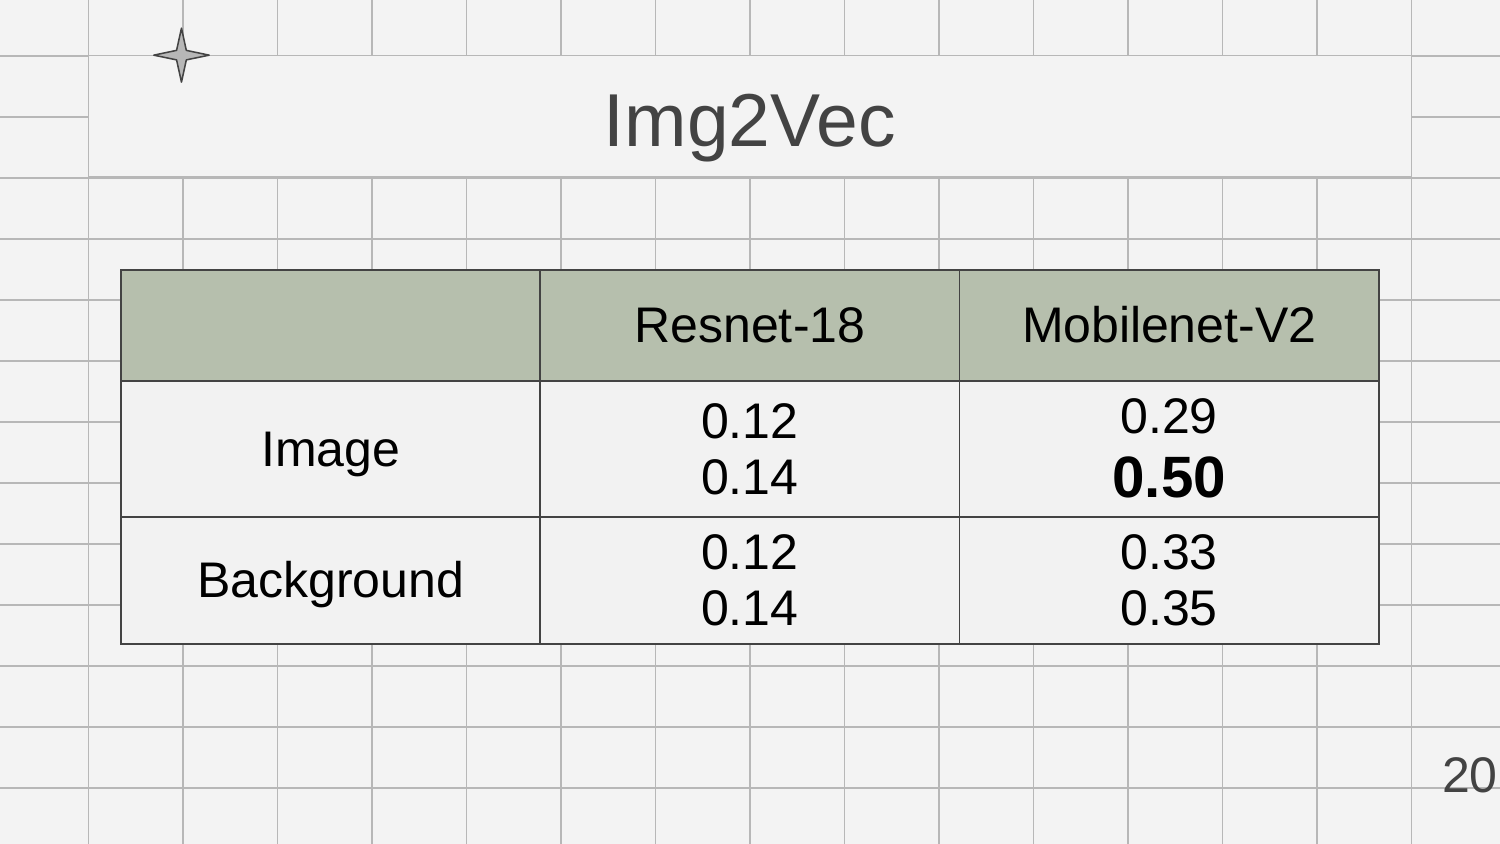

# Img2Vec
|  | Resnet-18 | Mobilenet-V2 |
| --- | --- | --- |
| Image | 0.12 0.14 | 0.29 0.50 |
| Background | 0.12 0.14 | 0.33 0.35 |
20